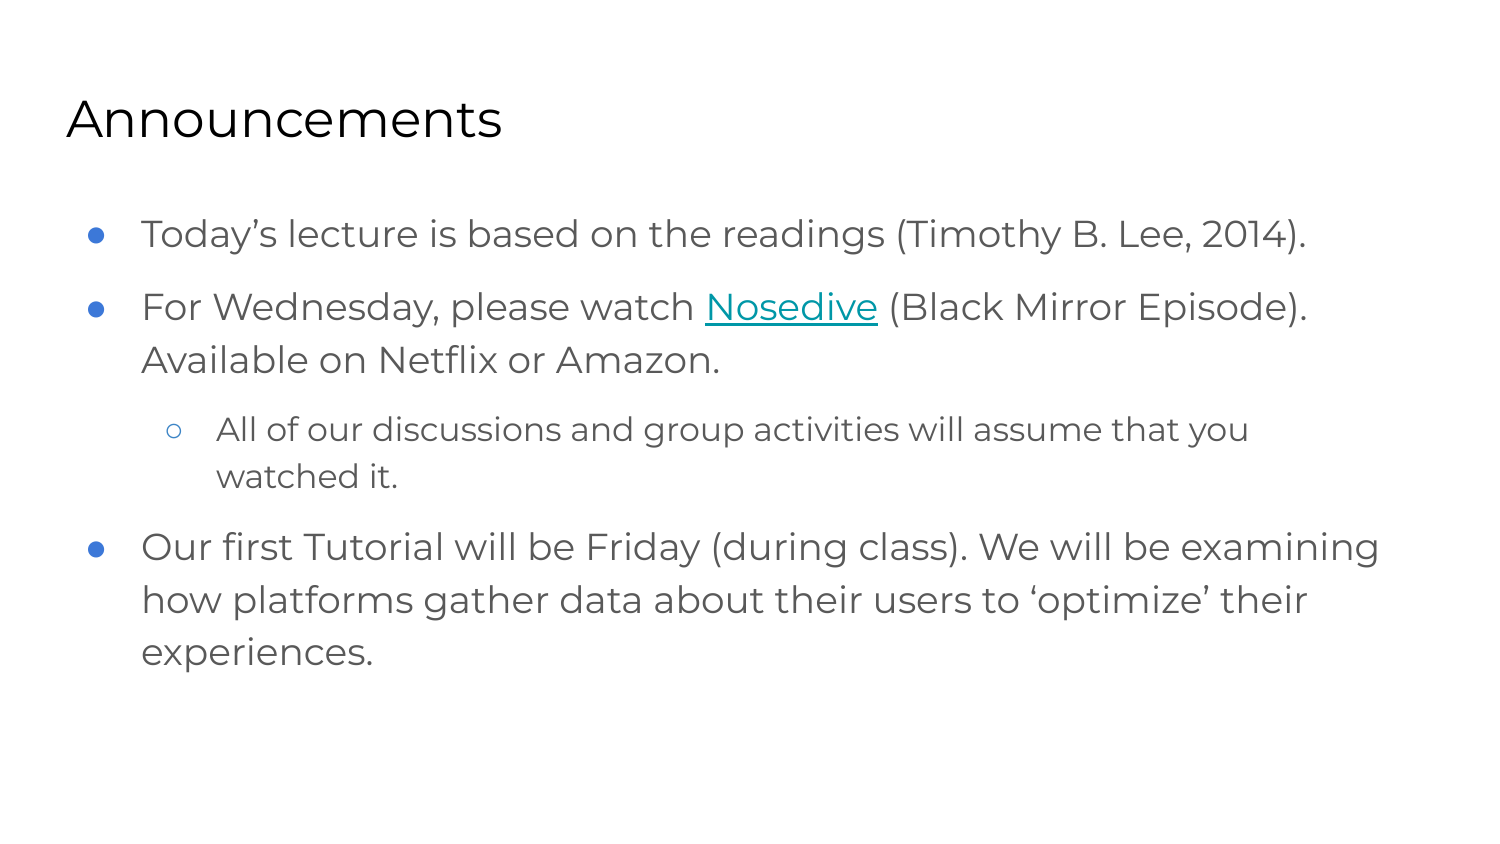

# Announcements
Today’s lecture is based on the readings (Timothy B. Lee, 2014).
For Wednesday, please watch Nosedive (Black Mirror Episode). Available on Netflix or Amazon.
All of our discussions and group activities will assume that you watched it.
Our first Tutorial will be Friday (during class). We will be examining how platforms gather data about their users to ‘optimize’ their experiences.